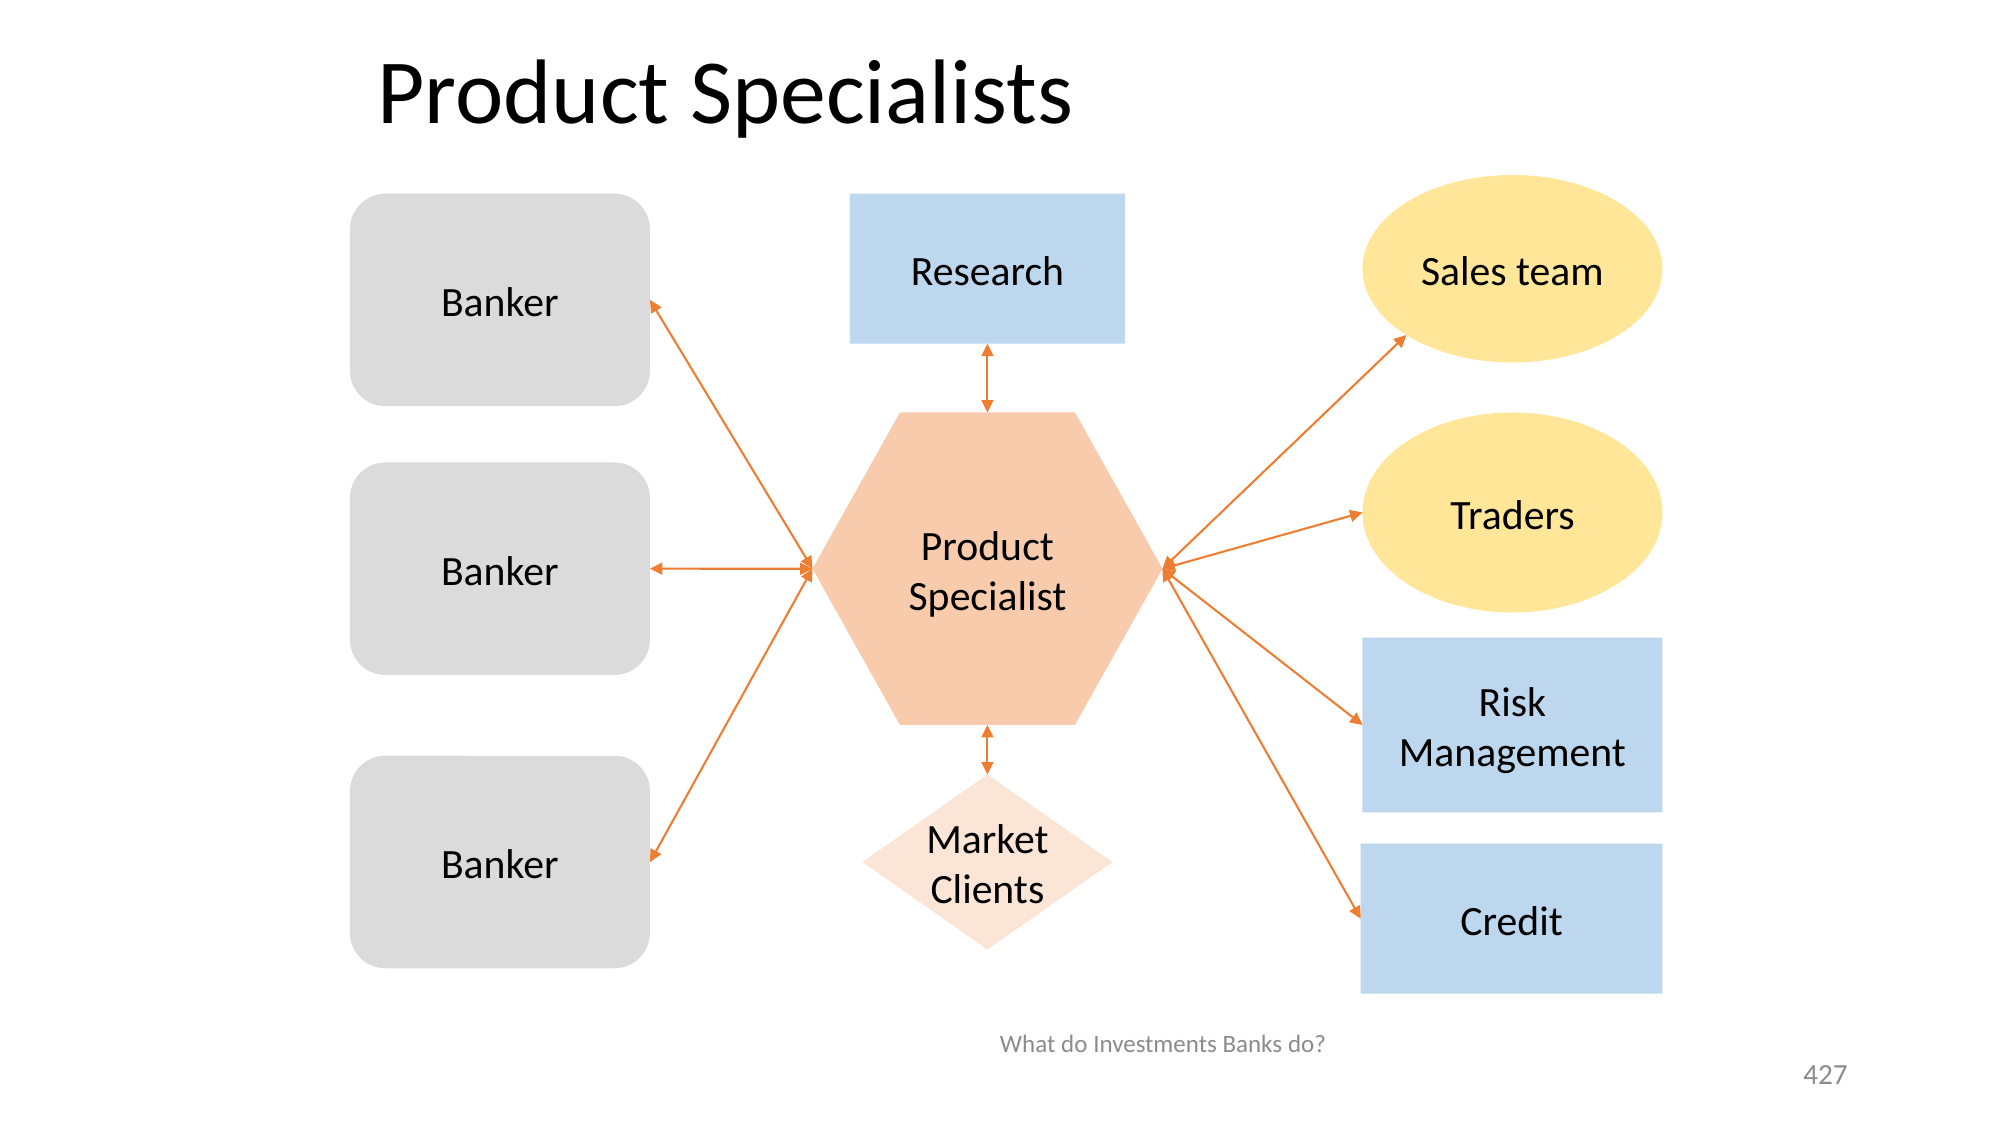

# Product Specialists
Sales team
Banker
Research
Product
Specialist
Traders
Banker
Risk
Management
Banker
Market
Clients
Credit
What do Investments Banks do?
427